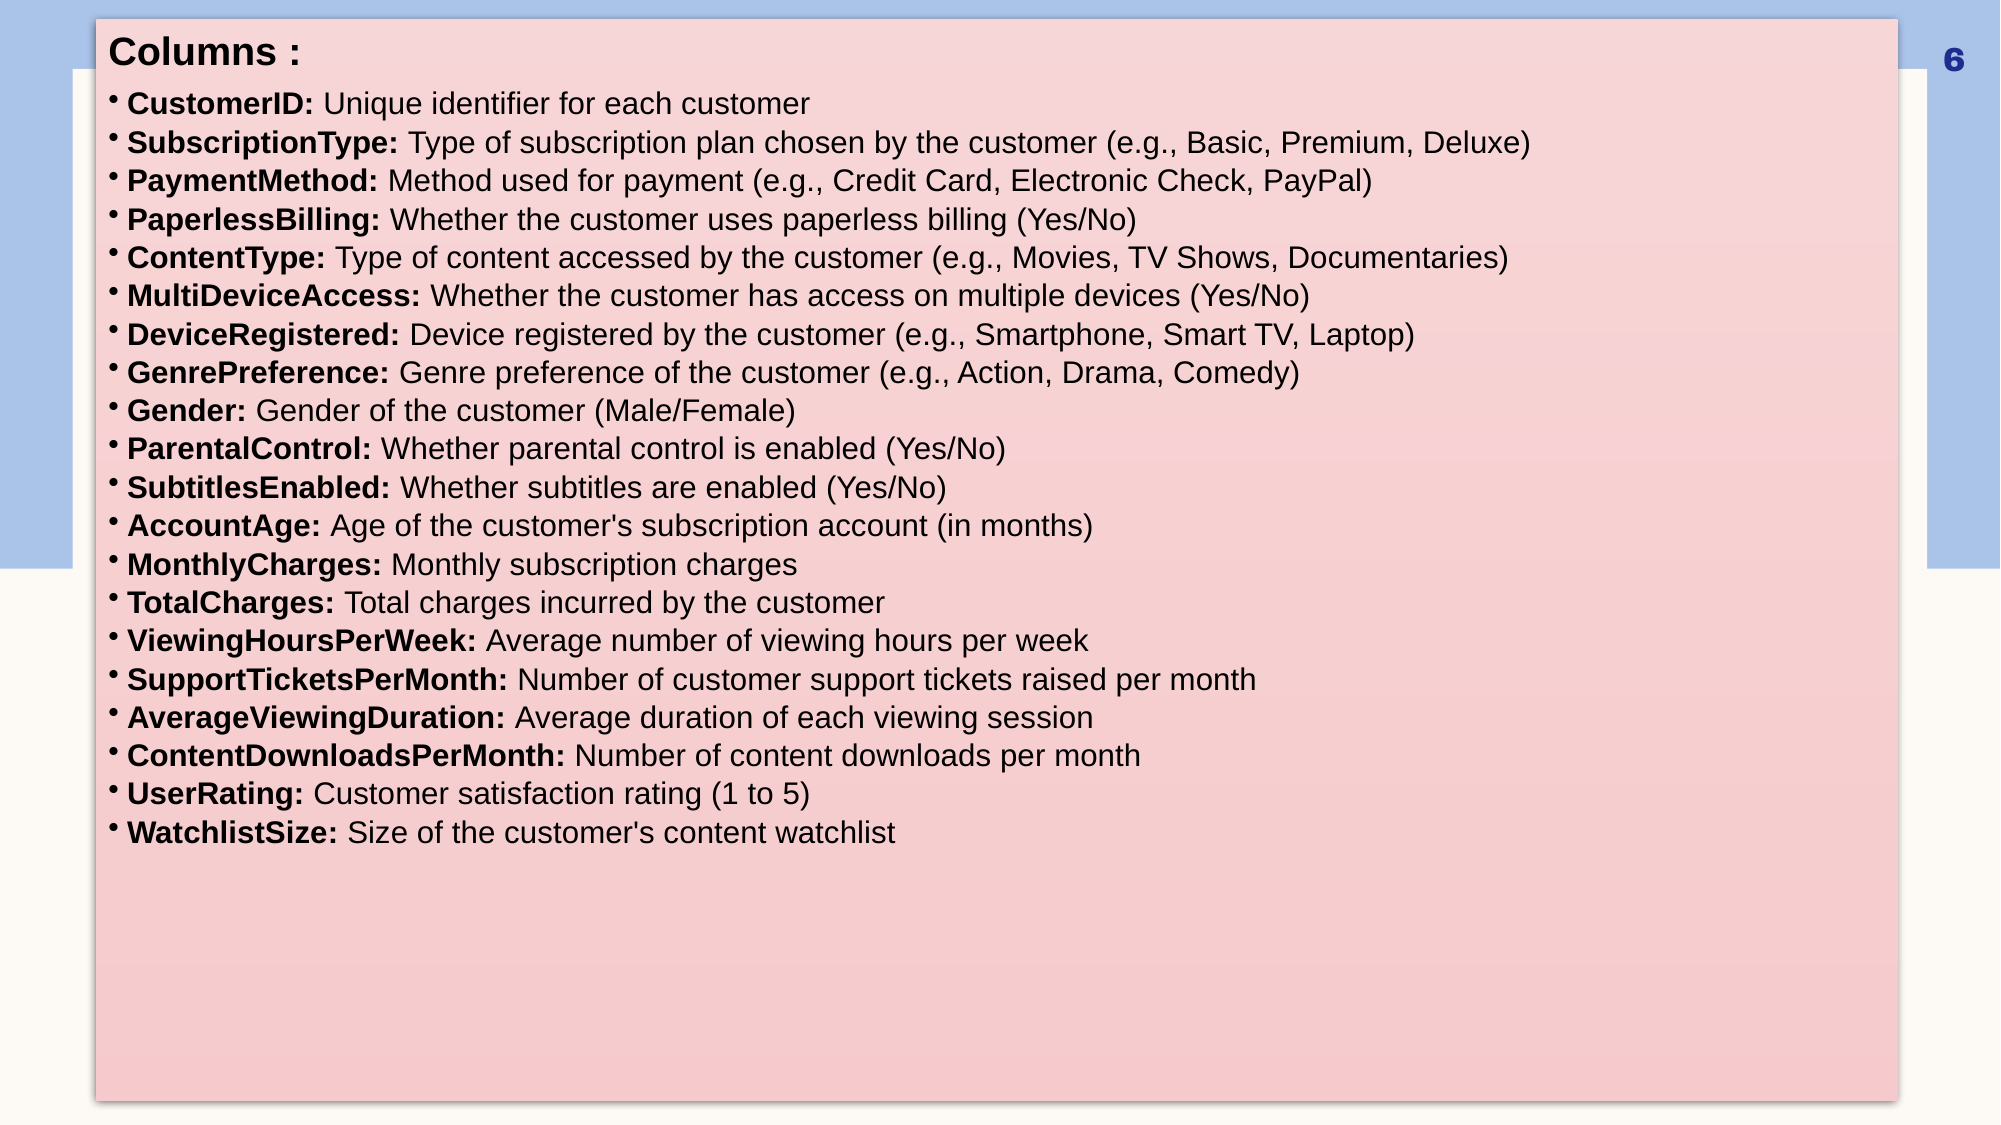

Columns :
CustomerID: Unique identifier for each customer
SubscriptionType: Type of subscription plan chosen by the customer (e.g., Basic, Premium, Deluxe)
PaymentMethod: Method used for payment (e.g., Credit Card, Electronic Check, PayPal)
PaperlessBilling: Whether the customer uses paperless billing (Yes/No)
ContentType: Type of content accessed by the customer (e.g., Movies, TV Shows, Documentaries)
MultiDeviceAccess: Whether the customer has access on multiple devices (Yes/No)
DeviceRegistered: Device registered by the customer (e.g., Smartphone, Smart TV, Laptop)
GenrePreference: Genre preference of the customer (e.g., Action, Drama, Comedy)
Gender: Gender of the customer (Male/Female)
ParentalControl: Whether parental control is enabled (Yes/No)
SubtitlesEnabled: Whether subtitles are enabled (Yes/No)
AccountAge: Age of the customer's subscription account (in months)
MonthlyCharges: Monthly subscription charges
TotalCharges: Total charges incurred by the customer
ViewingHoursPerWeek: Average number of viewing hours per week
SupportTicketsPerMonth: Number of customer support tickets raised per month
AverageViewingDuration: Average duration of each viewing session
ContentDownloadsPerMonth: Number of content downloads per month
UserRating: Customer satisfaction rating (1 to 5)
WatchlistSize: Size of the customer's content watchlist
6